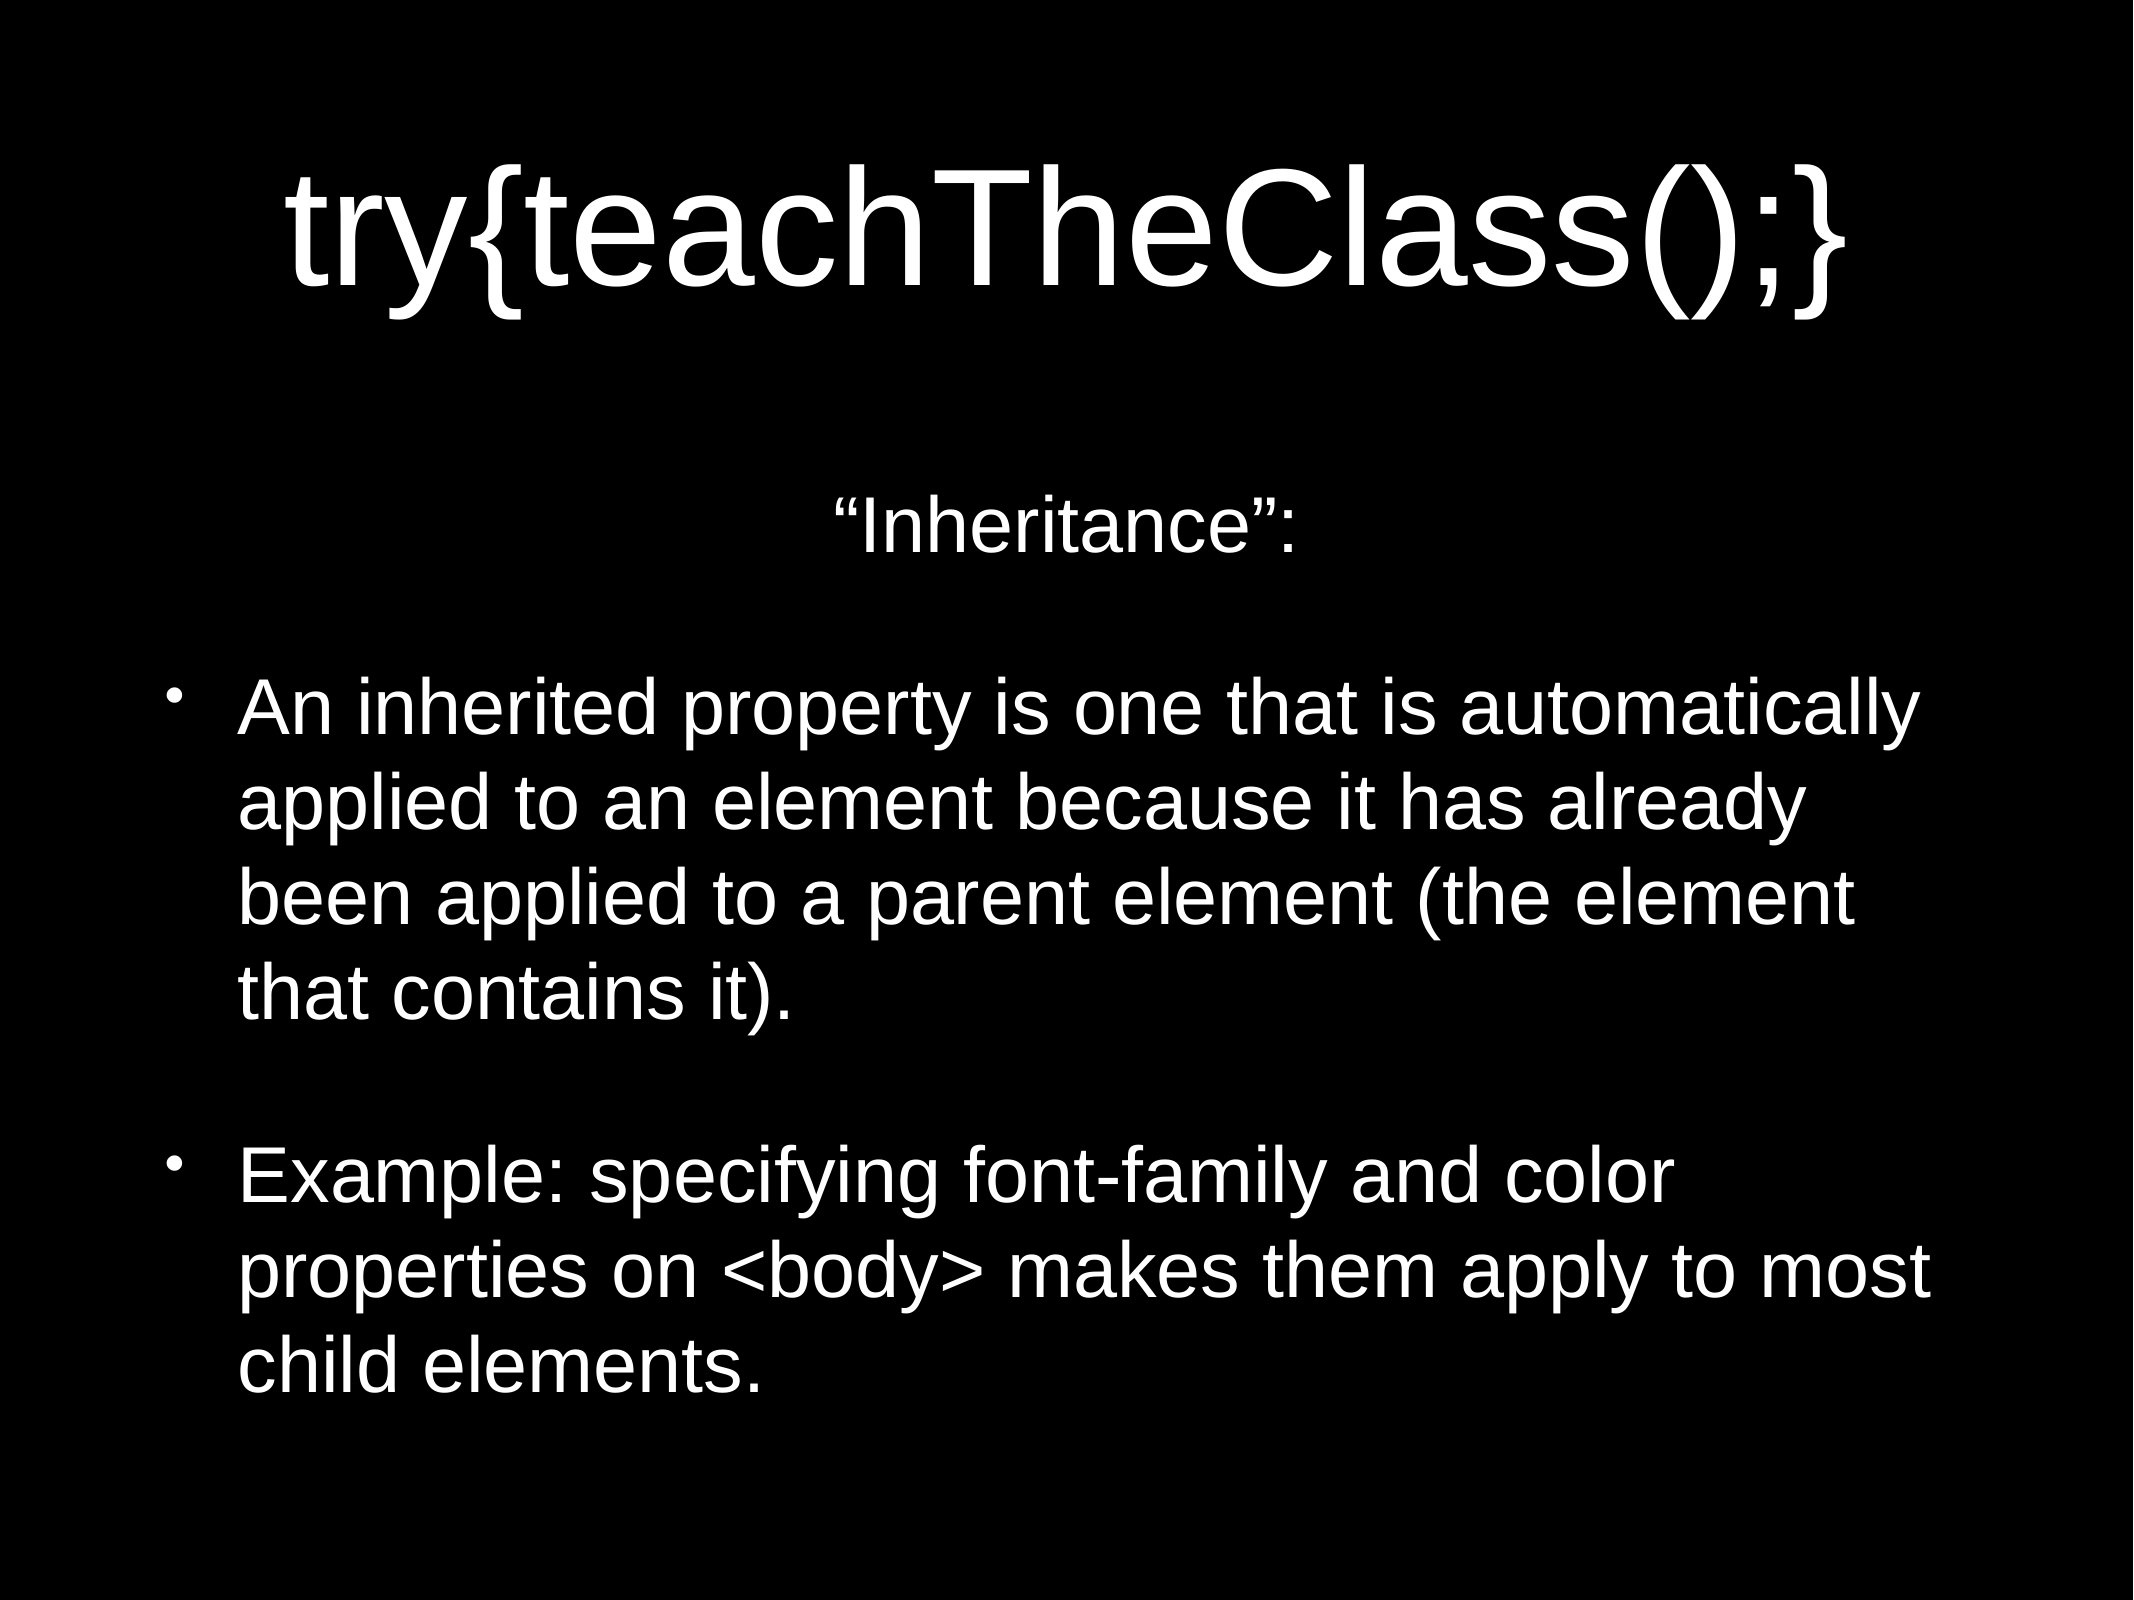

# try{teachTheClass();}
“Inheritance”:
An inherited property is one that is automatically applied to an element because it has already been applied to a parent element (the element that contains it).
Example: specifying font-family and color properties on <body> makes them apply to most child elements.